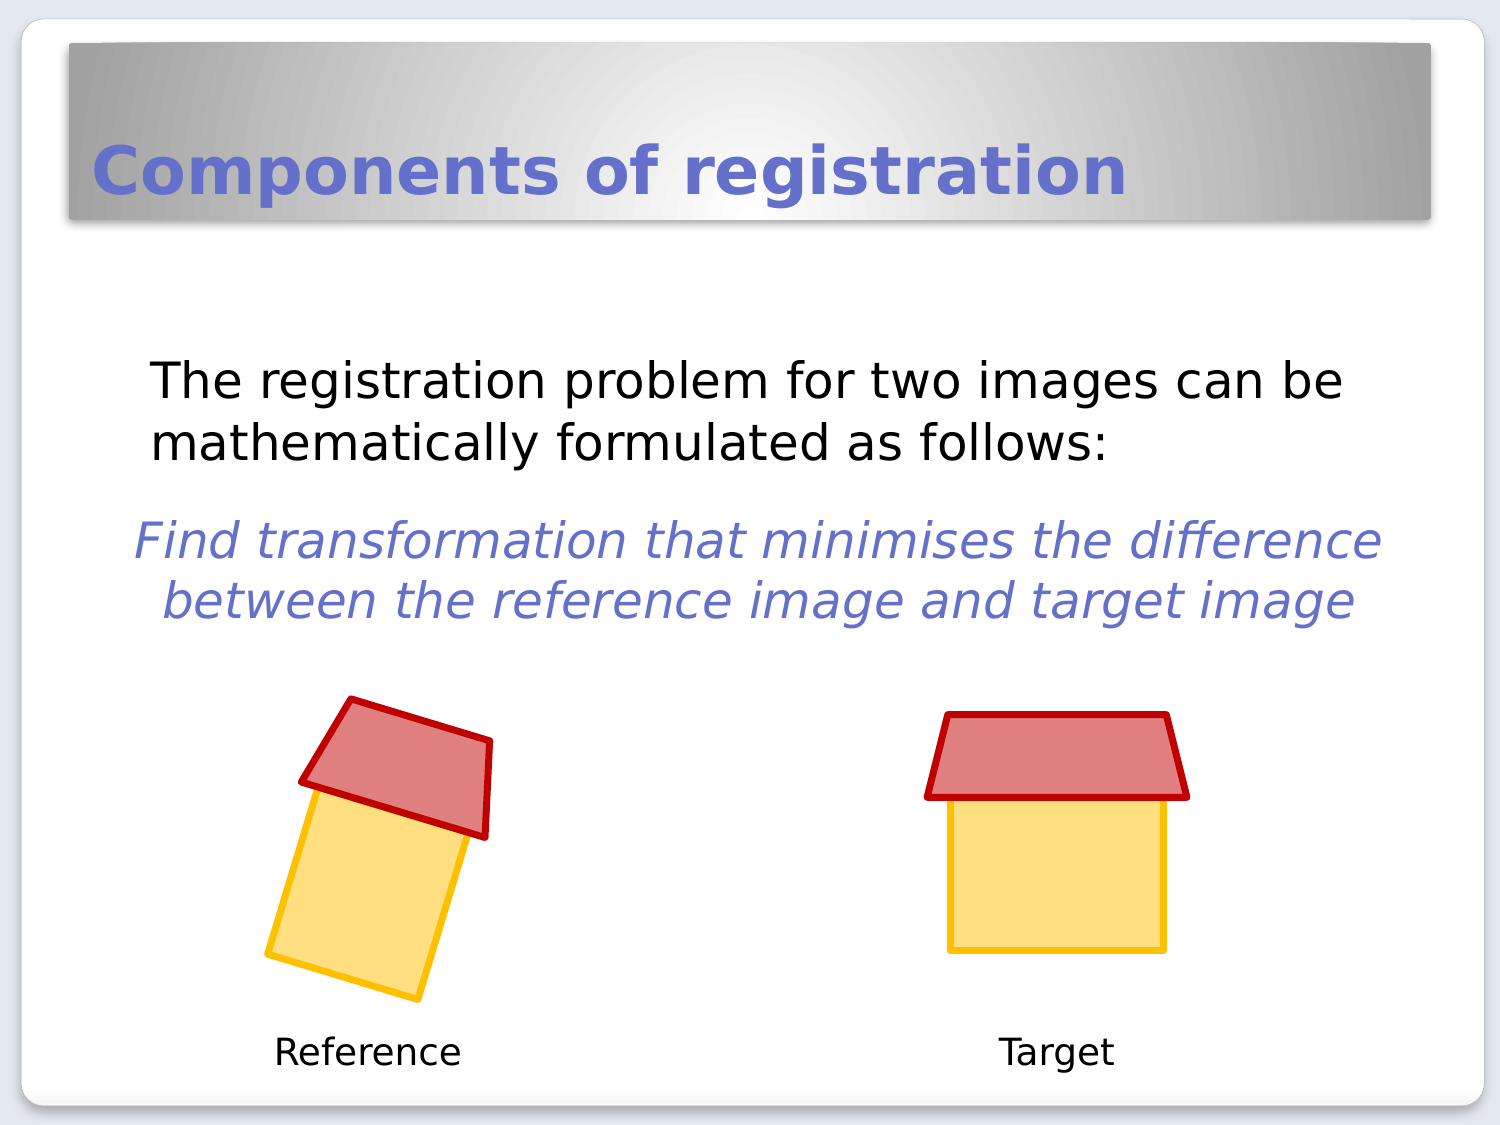

# Components of registration
	The registration problem for two images can be mathematically formulated as follows:

Find transformation that minimises the difference between the reference image and target image

Reference
Target